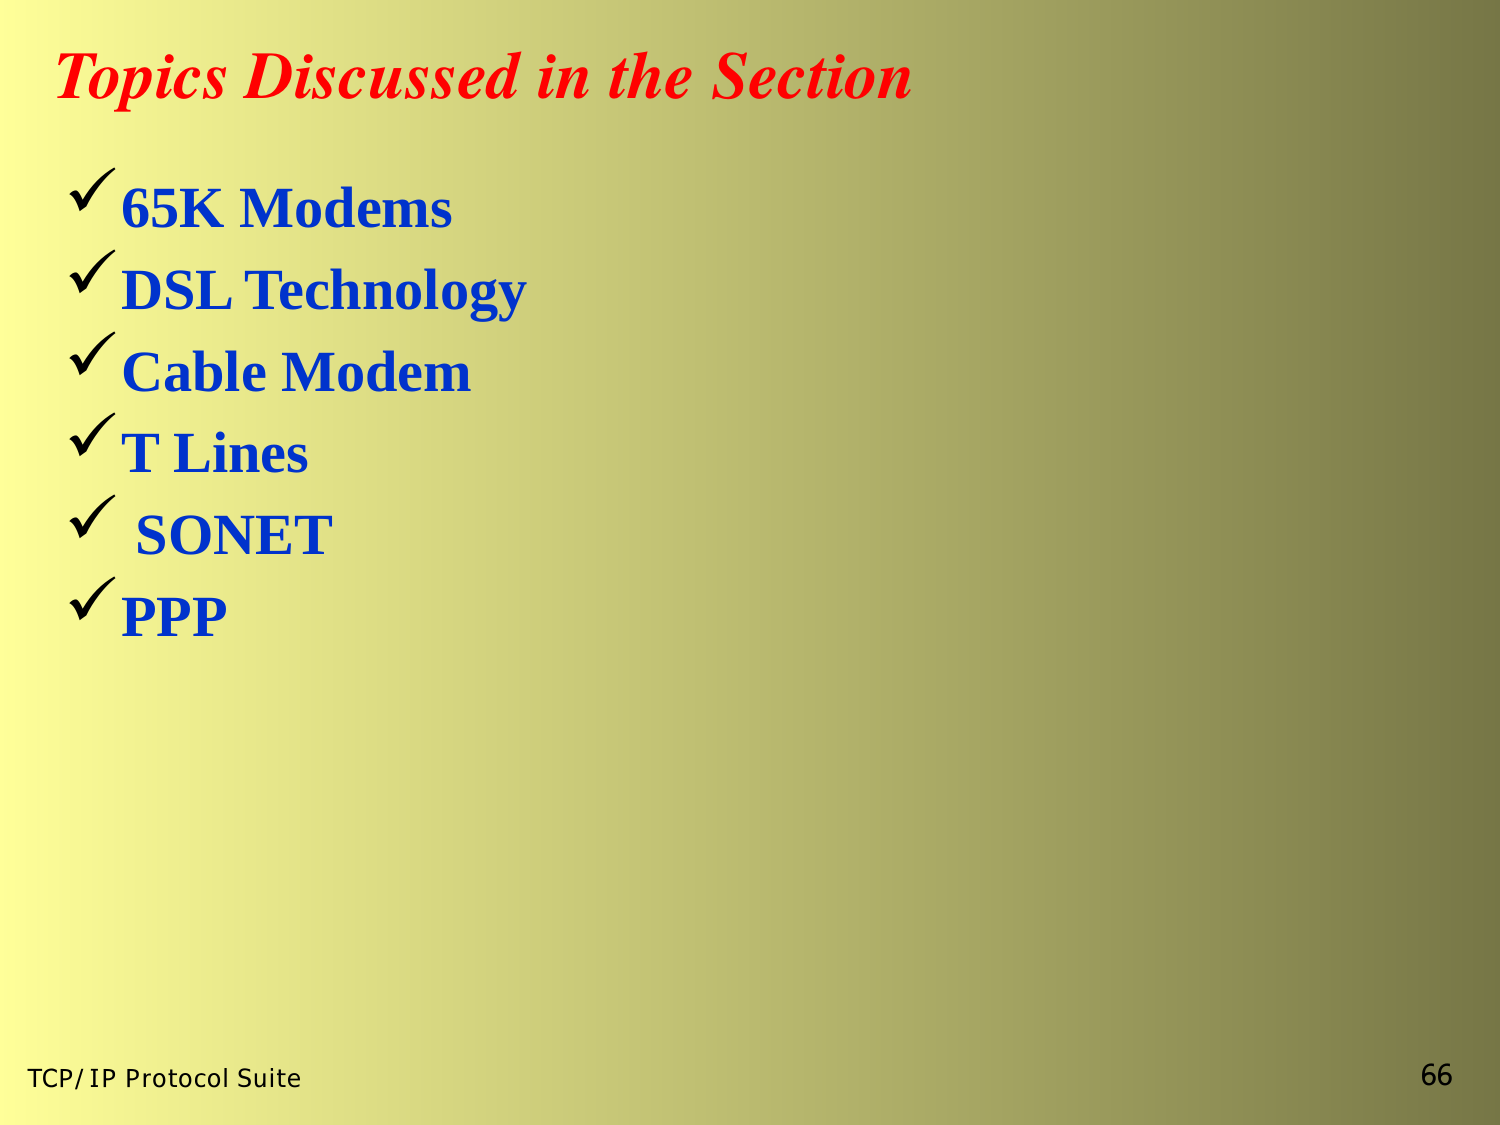

Topics Discussed in the Section
65K Modems
DSL Technology
Cable Modem
T Lines
 SONET
PPP
66
TCP/IP Protocol Suite